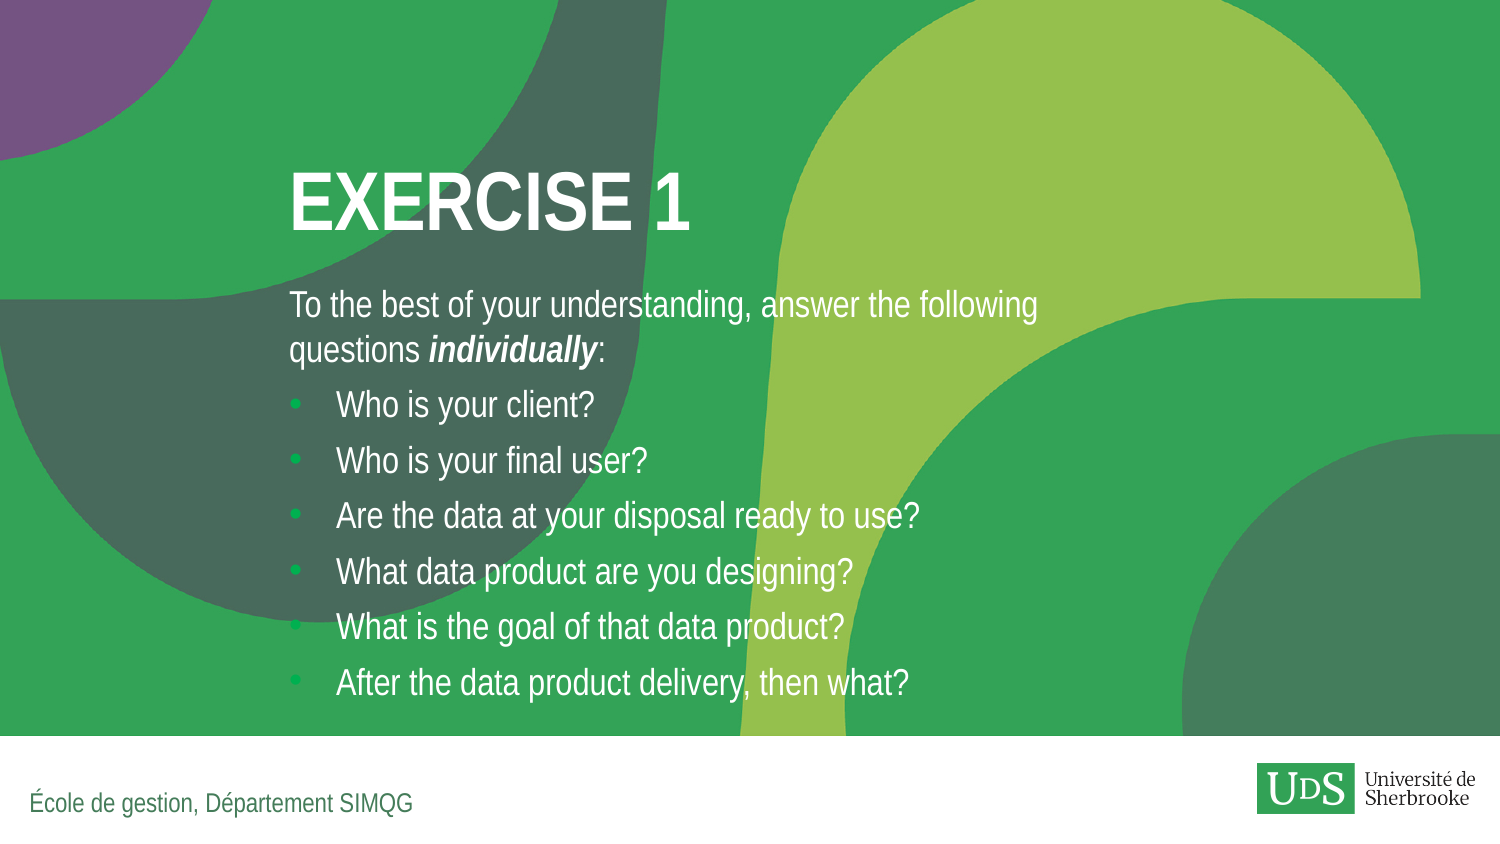

# Exercise 1
To the best of your understanding, answer the following questions individually:
Who is your client?
Who is your final user?
Are the data at your disposal ready to use?
What data product are you designing?
What is the goal of that data product?
After the data product delivery, then what?